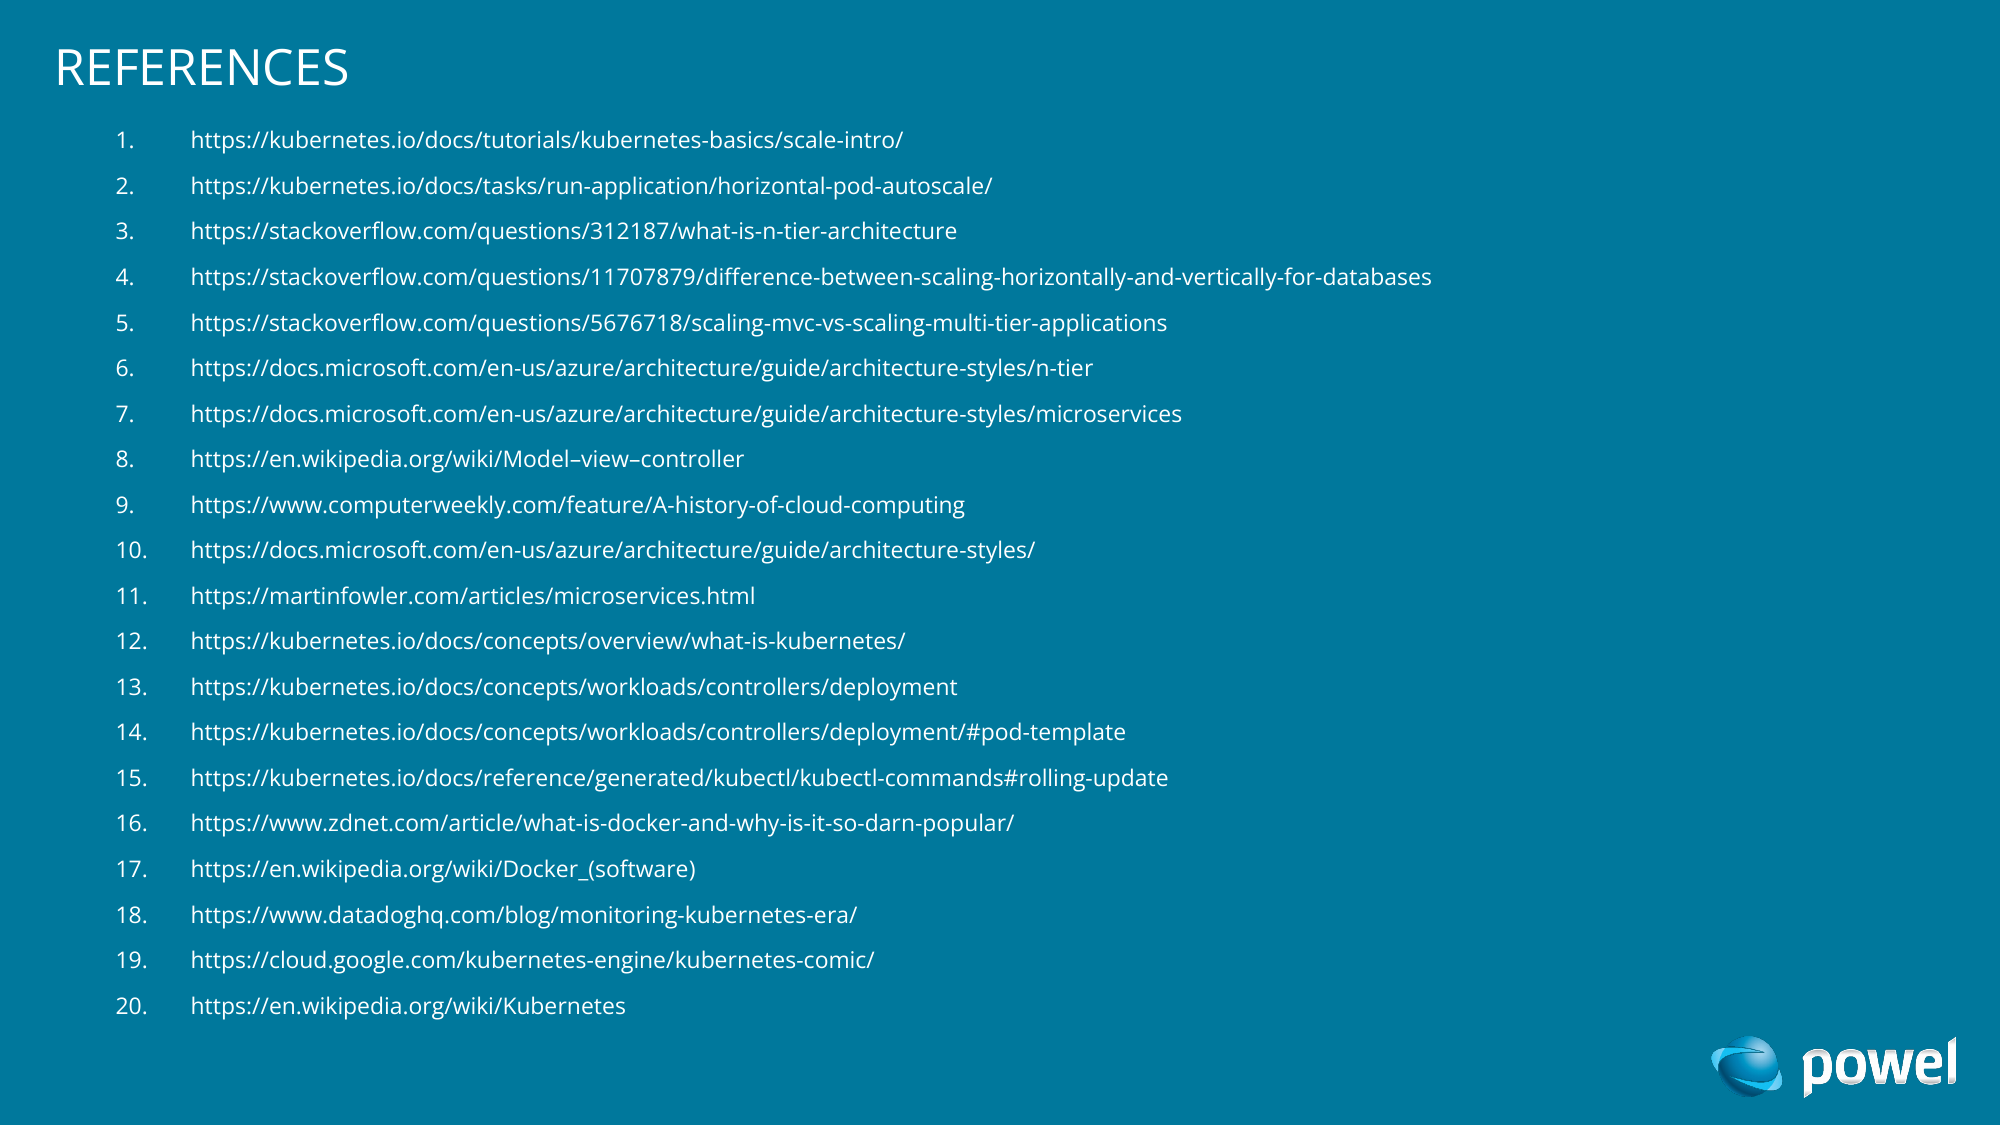

# References
https://kubernetes.io/docs/tutorials/kubernetes-basics/scale-intro/
https://kubernetes.io/docs/tasks/run-application/horizontal-pod-autoscale/
https://stackoverflow.com/questions/312187/what-is-n-tier-architecture
https://stackoverflow.com/questions/11707879/difference-between-scaling-horizontally-and-vertically-for-databases
https://stackoverflow.com/questions/5676718/scaling-mvc-vs-scaling-multi-tier-applications
https://docs.microsoft.com/en-us/azure/architecture/guide/architecture-styles/n-tier
https://docs.microsoft.com/en-us/azure/architecture/guide/architecture-styles/microservices
https://en.wikipedia.org/wiki/Model–view–controller
https://www.computerweekly.com/feature/A-history-of-cloud-computing
https://docs.microsoft.com/en-us/azure/architecture/guide/architecture-styles/
https://martinfowler.com/articles/microservices.html
https://kubernetes.io/docs/concepts/overview/what-is-kubernetes/
https://kubernetes.io/docs/concepts/workloads/controllers/deployment
https://kubernetes.io/docs/concepts/workloads/controllers/deployment/#pod-template
https://kubernetes.io/docs/reference/generated/kubectl/kubectl-commands#rolling-update
https://www.zdnet.com/article/what-is-docker-and-why-is-it-so-darn-popular/
https://en.wikipedia.org/wiki/Docker_(software)
https://www.datadoghq.com/blog/monitoring-kubernetes-era/
https://cloud.google.com/kubernetes-engine/kubernetes-comic/
https://en.wikipedia.org/wiki/Kubernetes